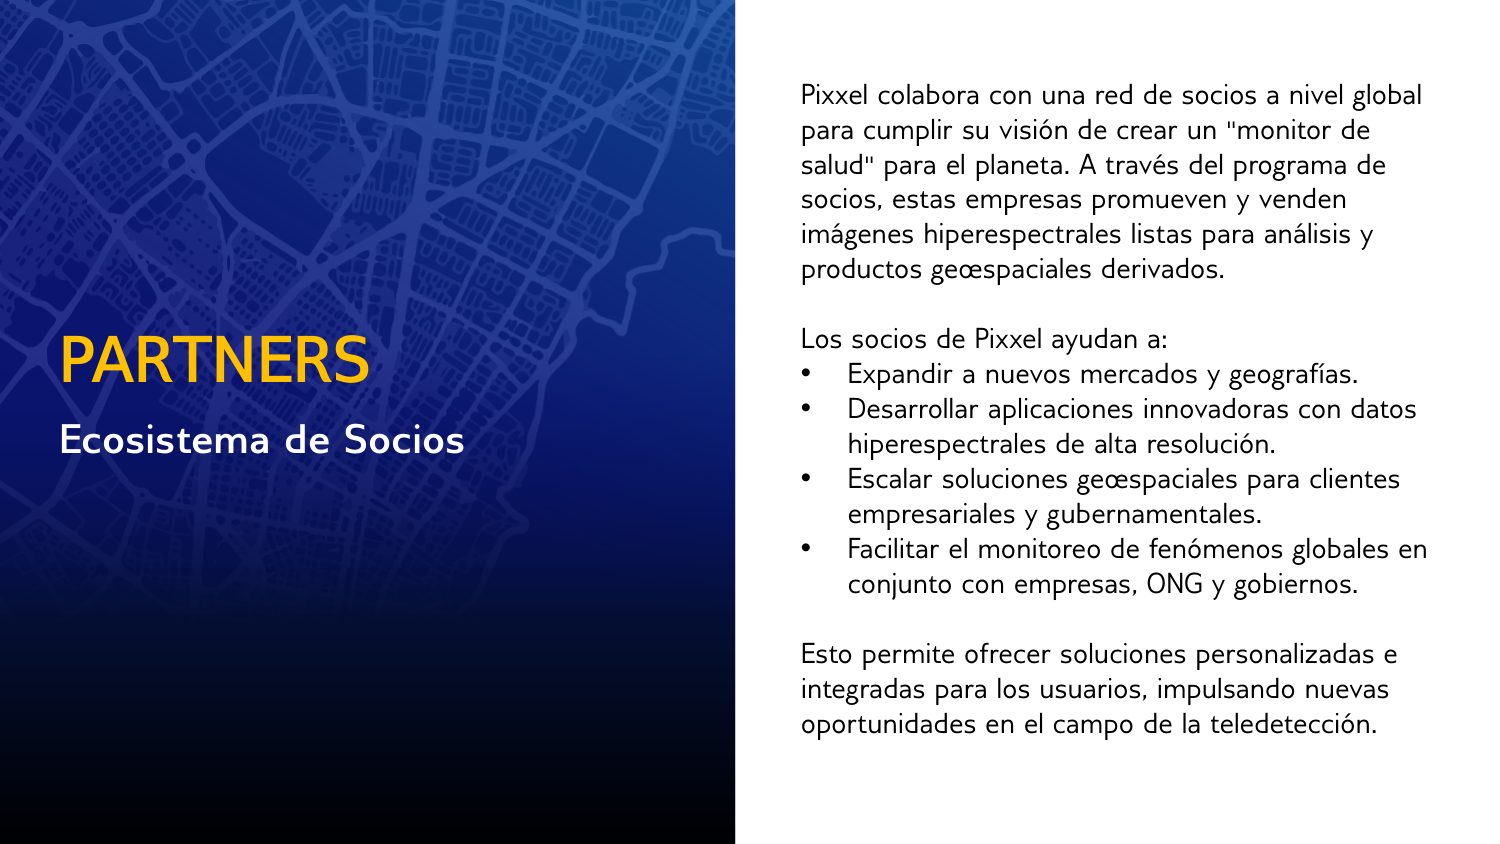

Pixxel colabora con una red de socios a nivel global para cumplir su visión de crear un "monitor de salud" para el planeta. A través del programa de socios, estas empresas promueven y venden imágenes hiperespectrales listas para análisis y productos geoespaciales derivados.

Los socios de Pixxel ayudan a:
Expandir a nuevos mercados y geografías.
Desarrollar aplicaciones innovadoras con datos hiperespectrales de alta resolución.
Escalar soluciones geoespaciales para clientes empresariales y gubernamentales.
Facilitar el monitoreo de fenómenos globales en conjunto con empresas, ONG y gobiernos.

Esto permite ofrecer soluciones personalizadas e integradas para los usuarios, impulsando nuevas oportunidades en el campo de la teledetección.
PARTNERS
Ecosistema de Socios